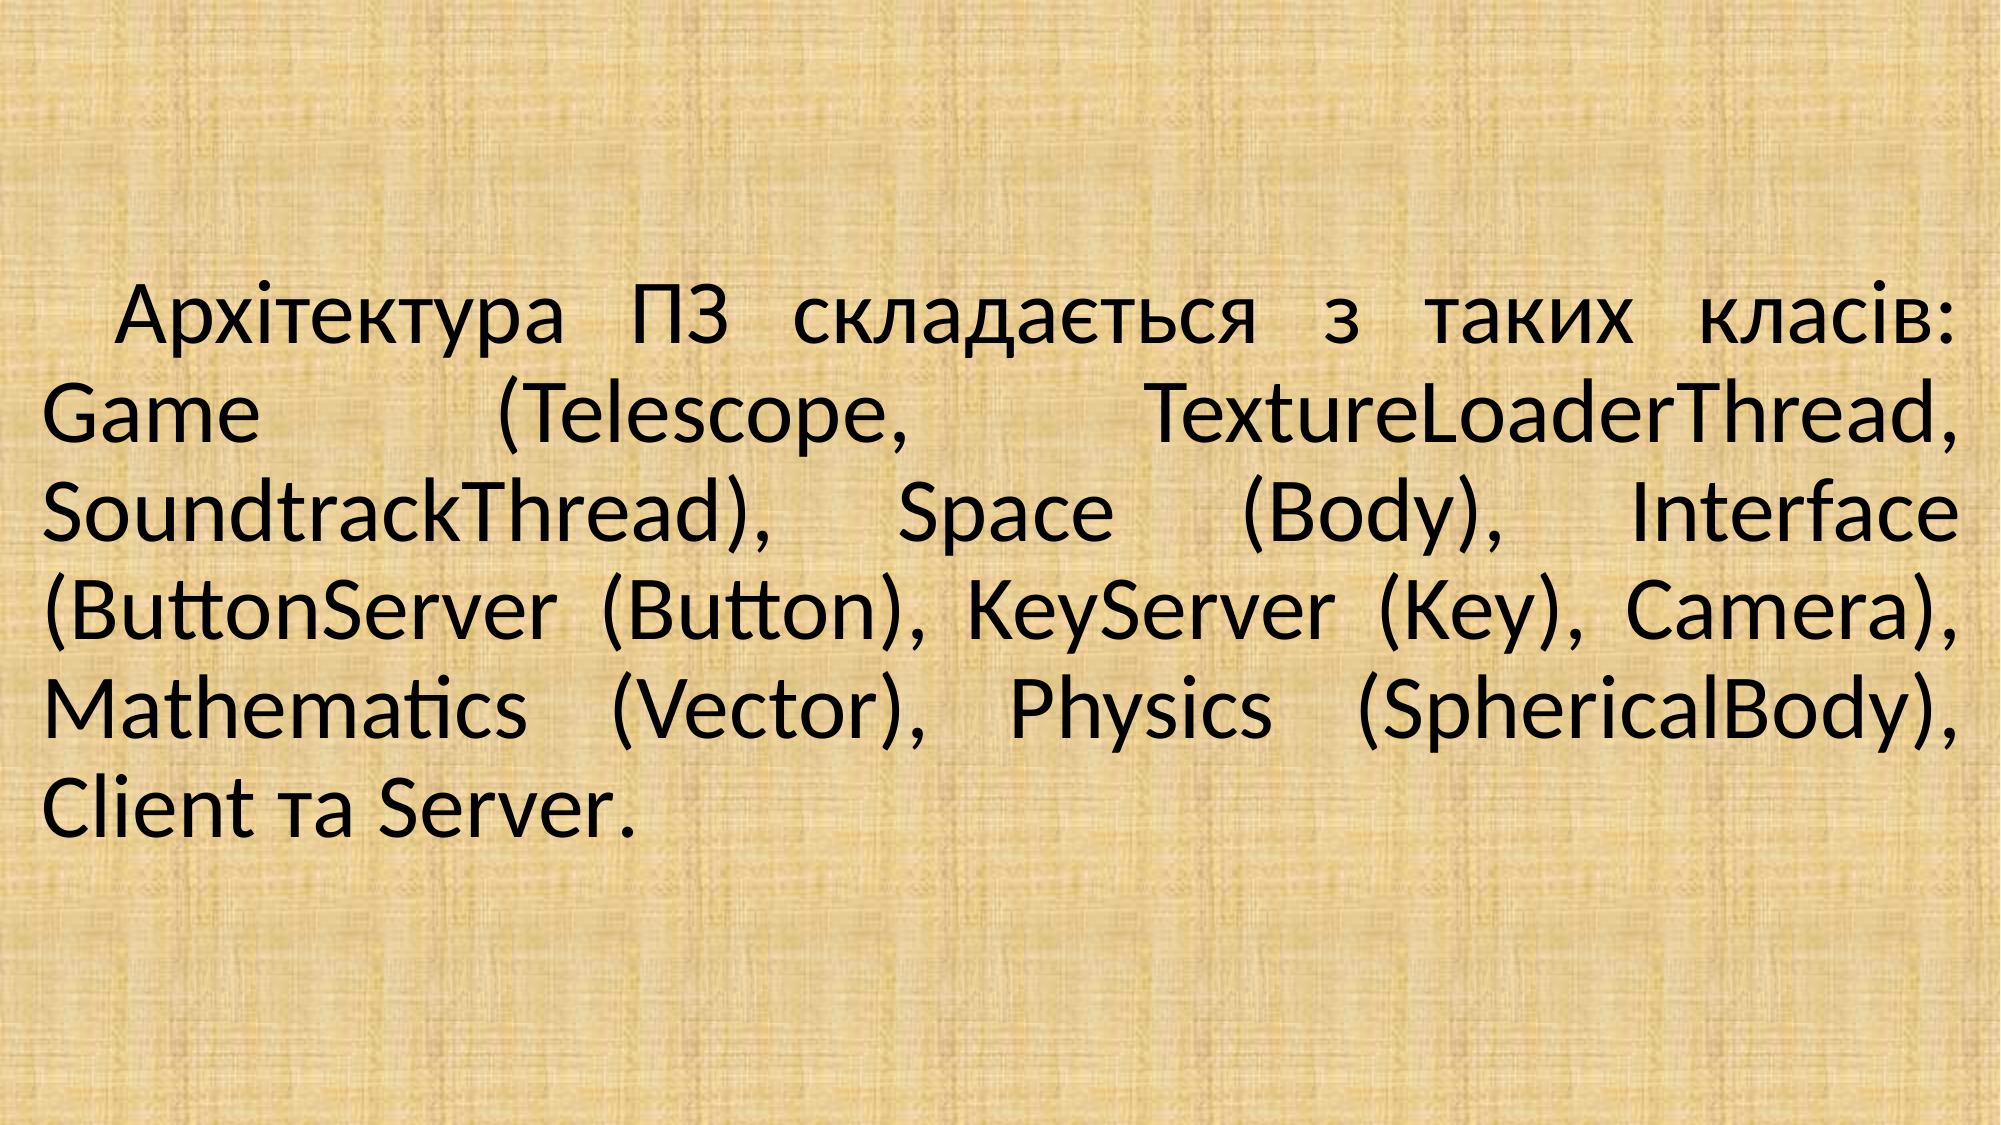

# Архітектура ПЗ складається з таких класів: Game (Telescope, TextureLoaderThread, SoundtrackThread), Space (Body), Interface (ButtonServer (Button), KeyServer (Key), Camera), Mathematics (Vector), Physics (SphericalBody), Client та Server.